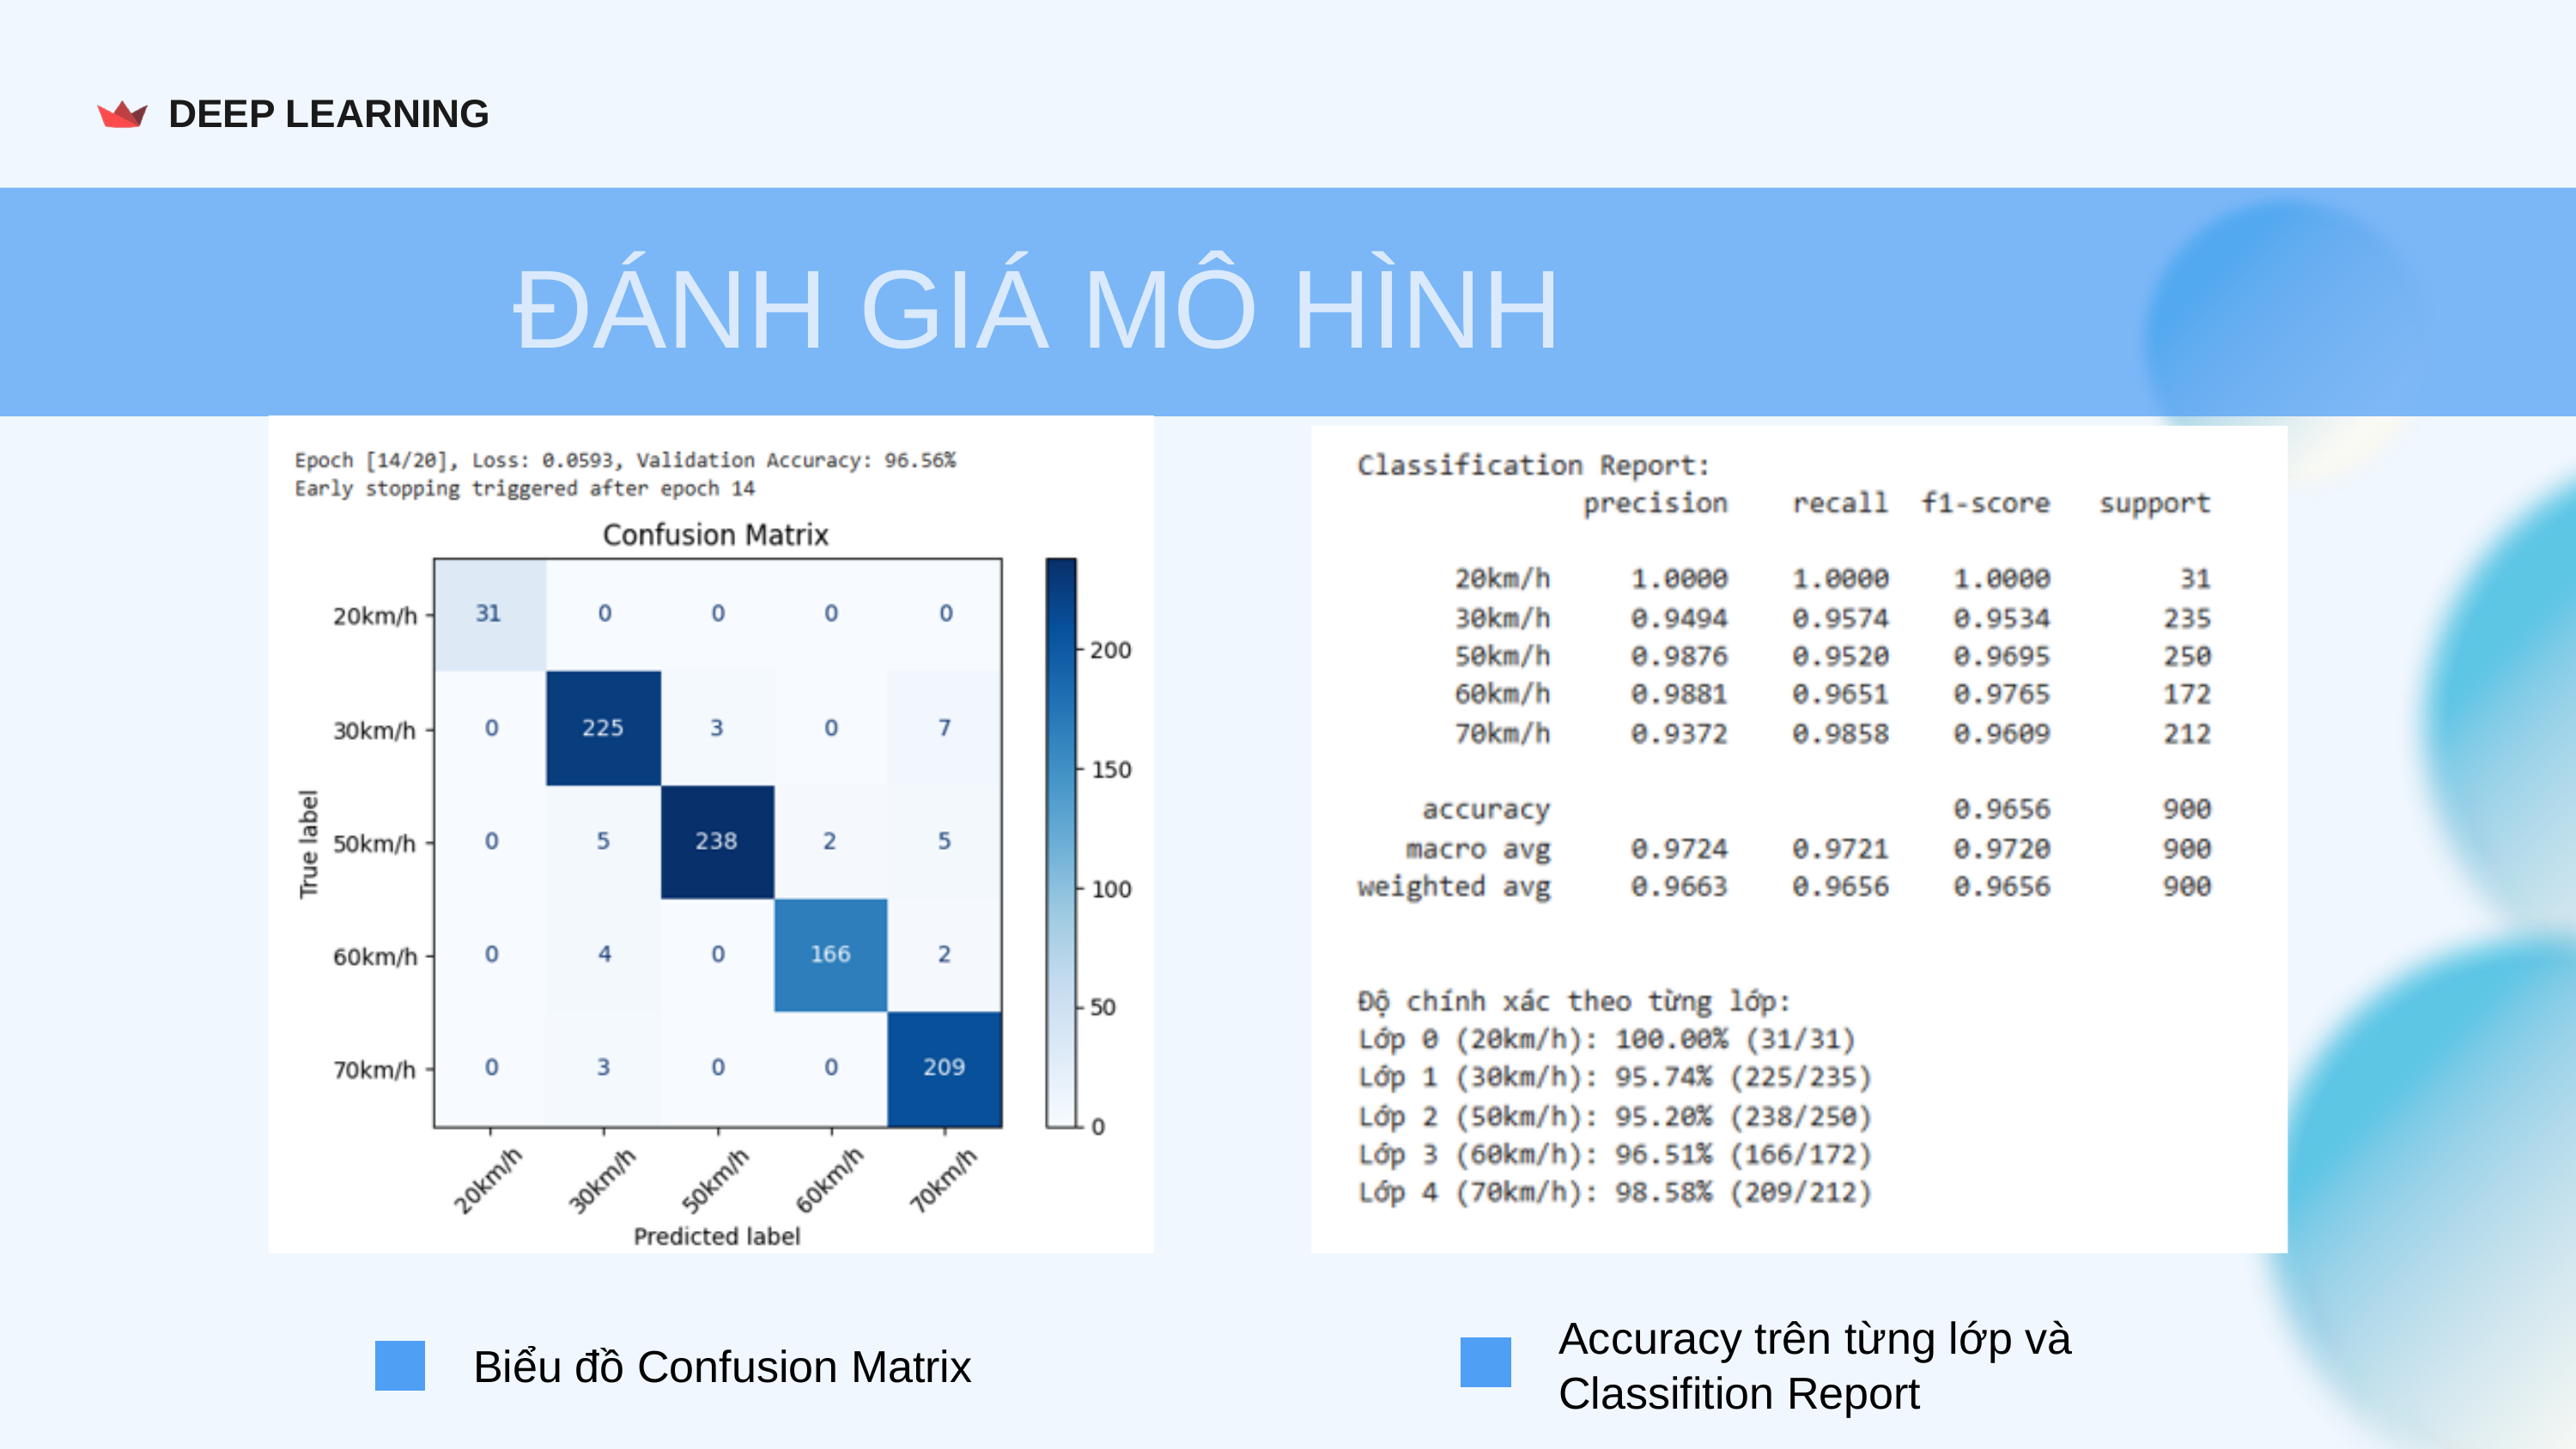

DEEP LEARNING

ĐÁNH GIÁ MÔ HÌNH

Accuracy trên từng lớp và Classifition Report
Biểu đồ Confusion Matrix